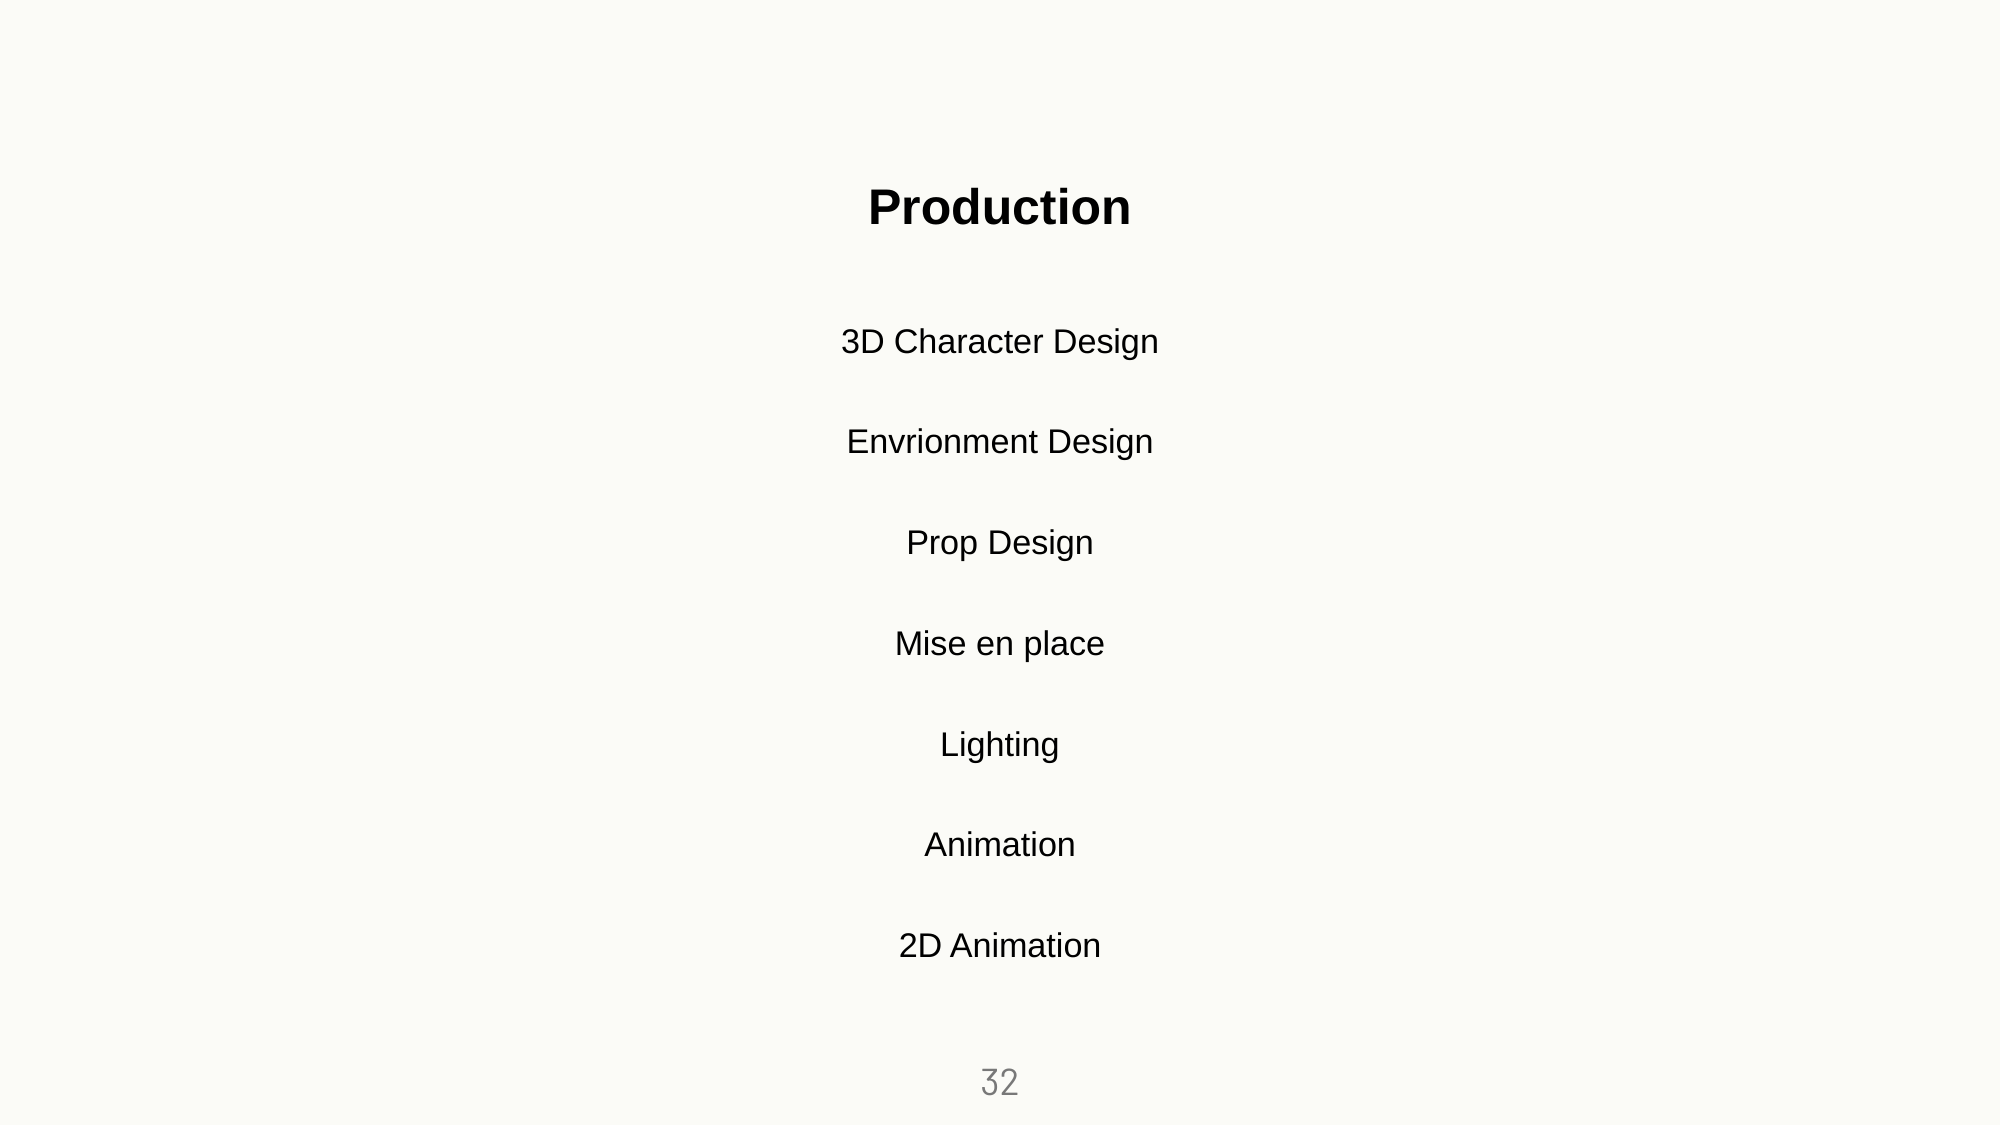

# Production
3D Character Design
Envrionment Design
Prop Design
Mise en place
Lighting
Animation
2D Animation
32